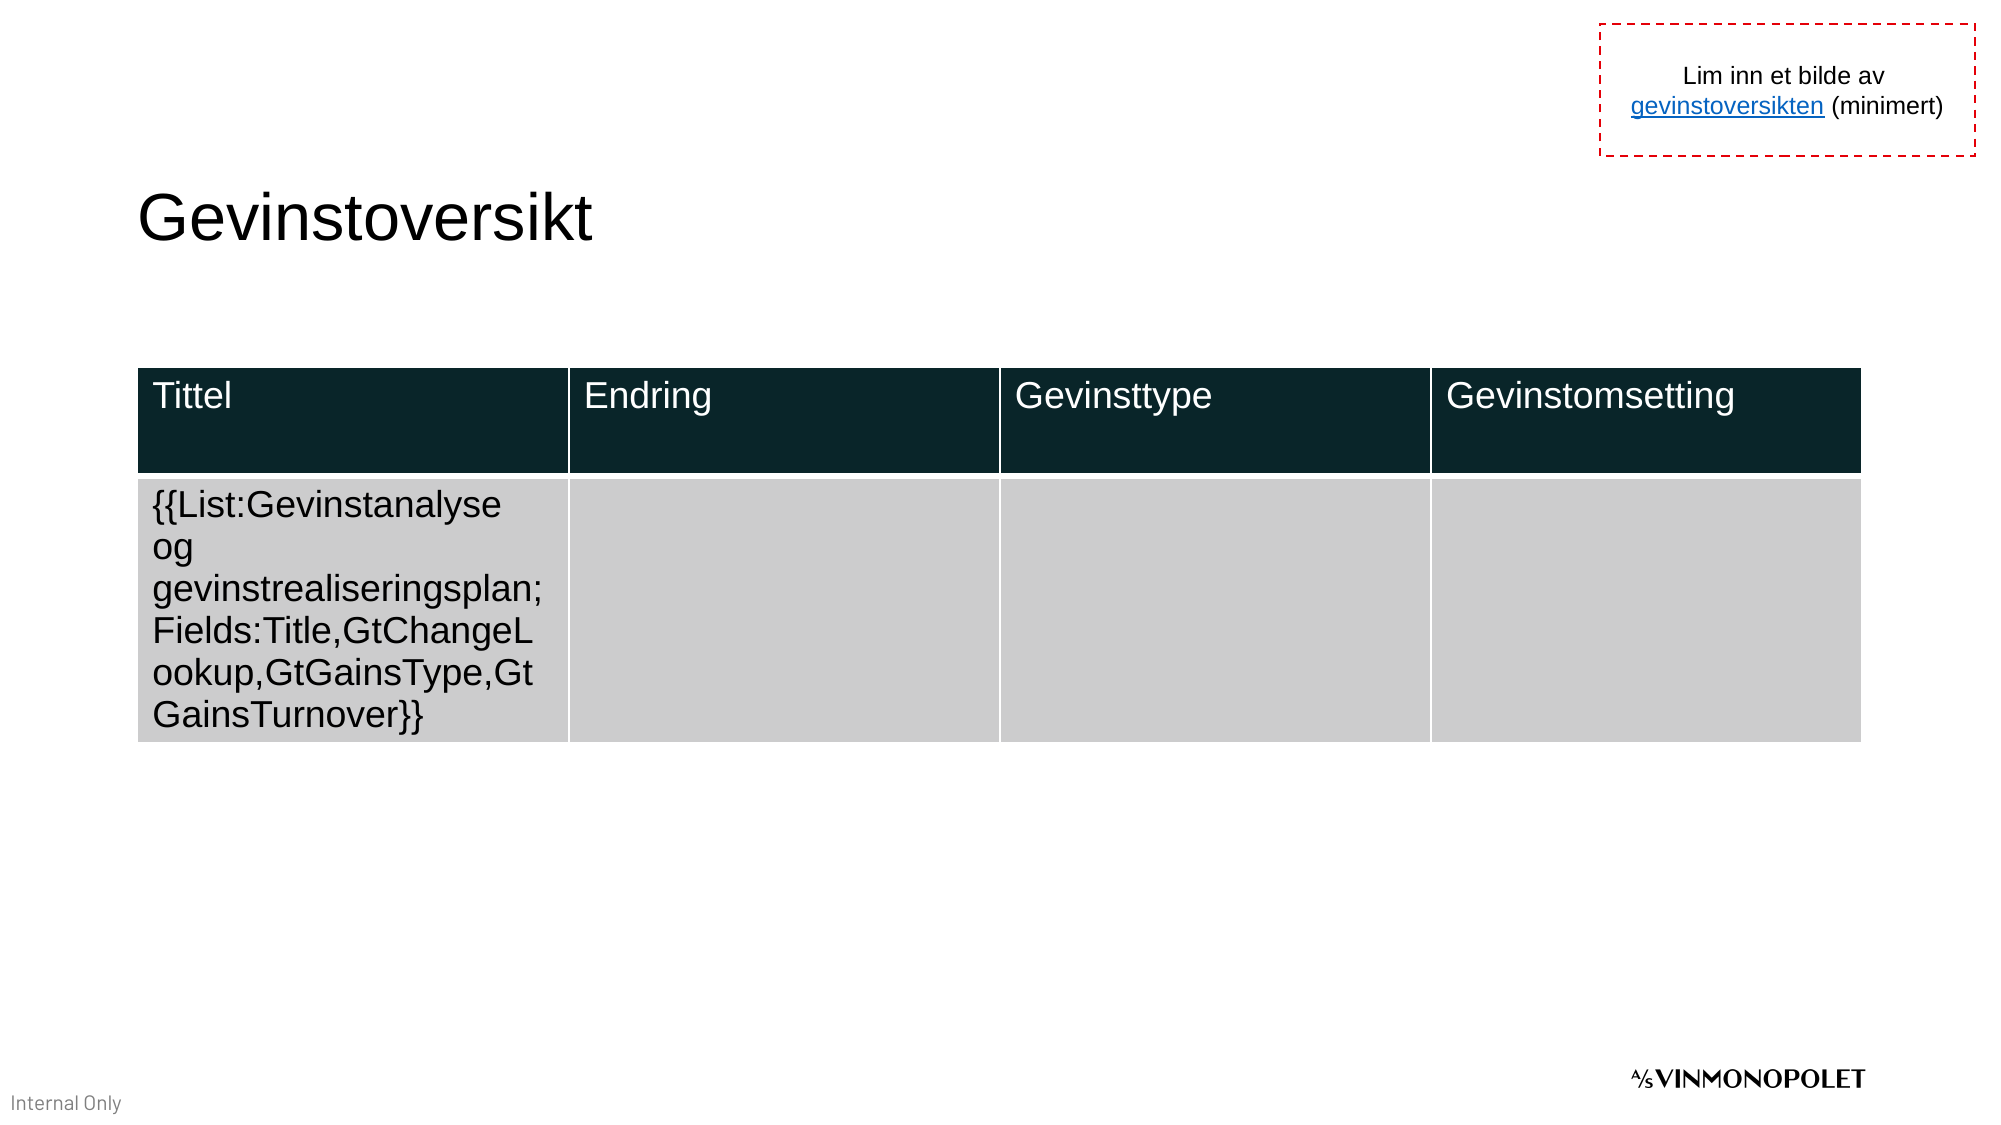

Lim inn et bilde av gevinstoversikten (minimert)
# Gevinstoversikt
| Tittel | Endring | Gevinsttype | Gevinstomsetting |
| --- | --- | --- | --- |
| {{List:Gevinstanalyse og gevinstrealiseringsplan;Fields:Title,GtChangeLookup,GtGainsType,GtGainsTurnover}} |  |  |  |